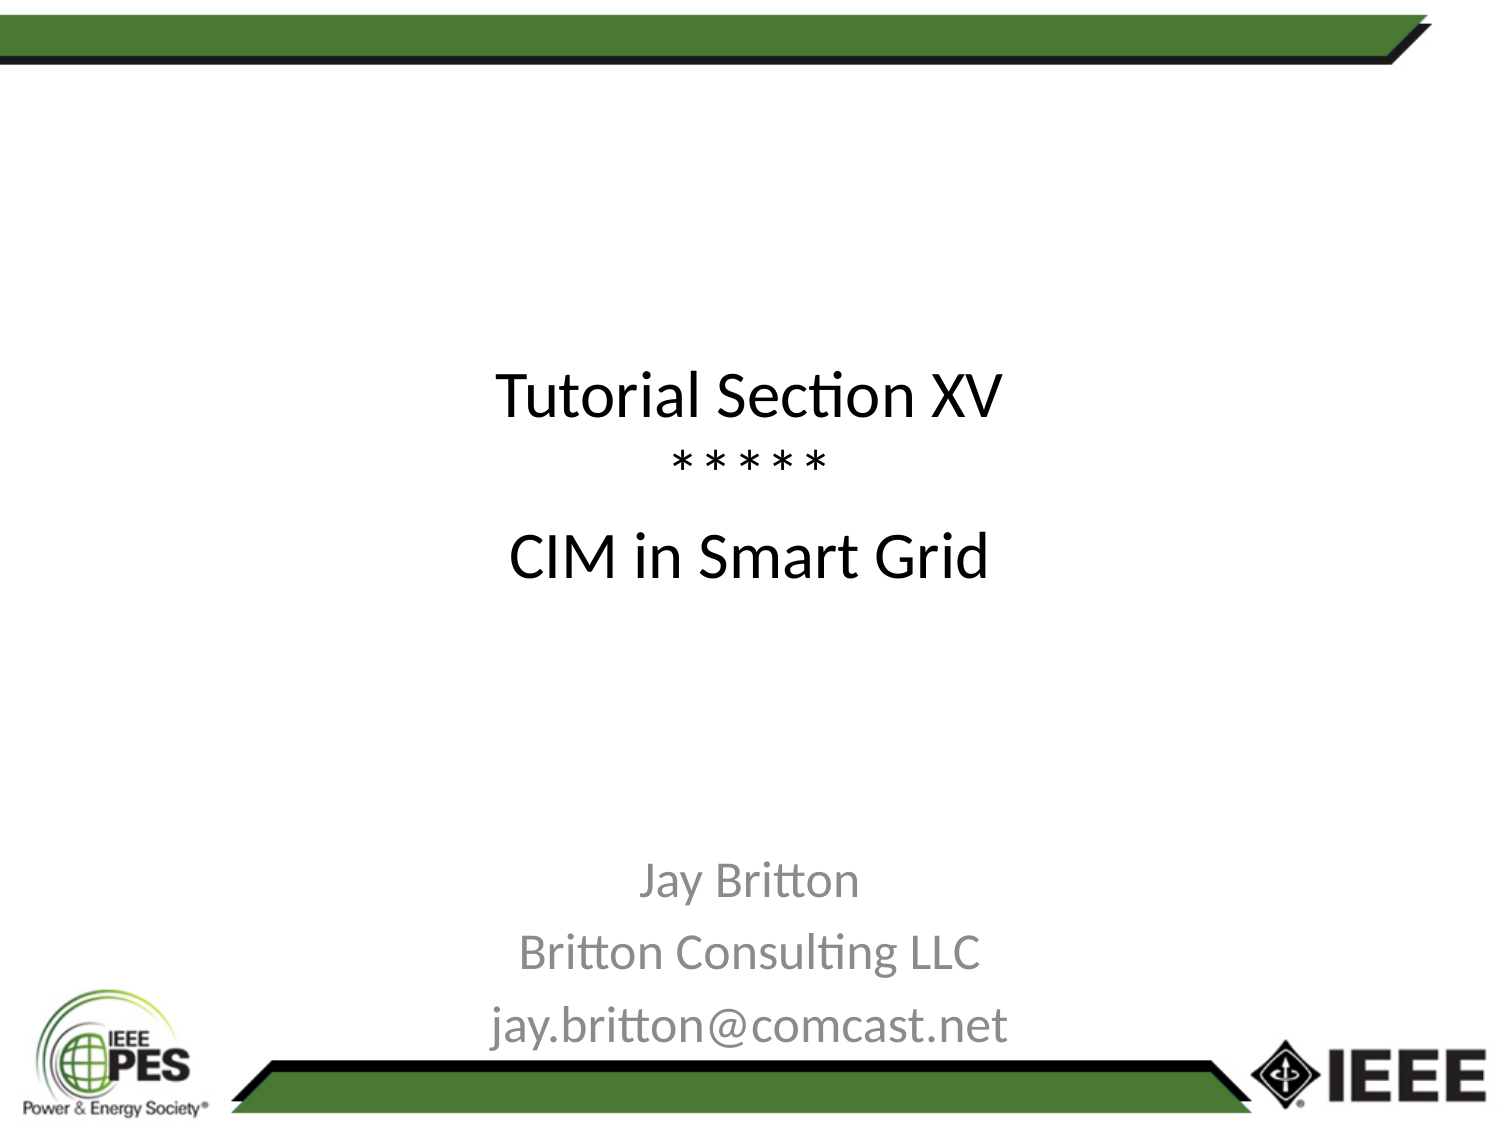

# Tutorial Section XV ***** CIM in Smart Grid
Jay Britton
Britton Consulting LLC
jay.britton@comcast.net